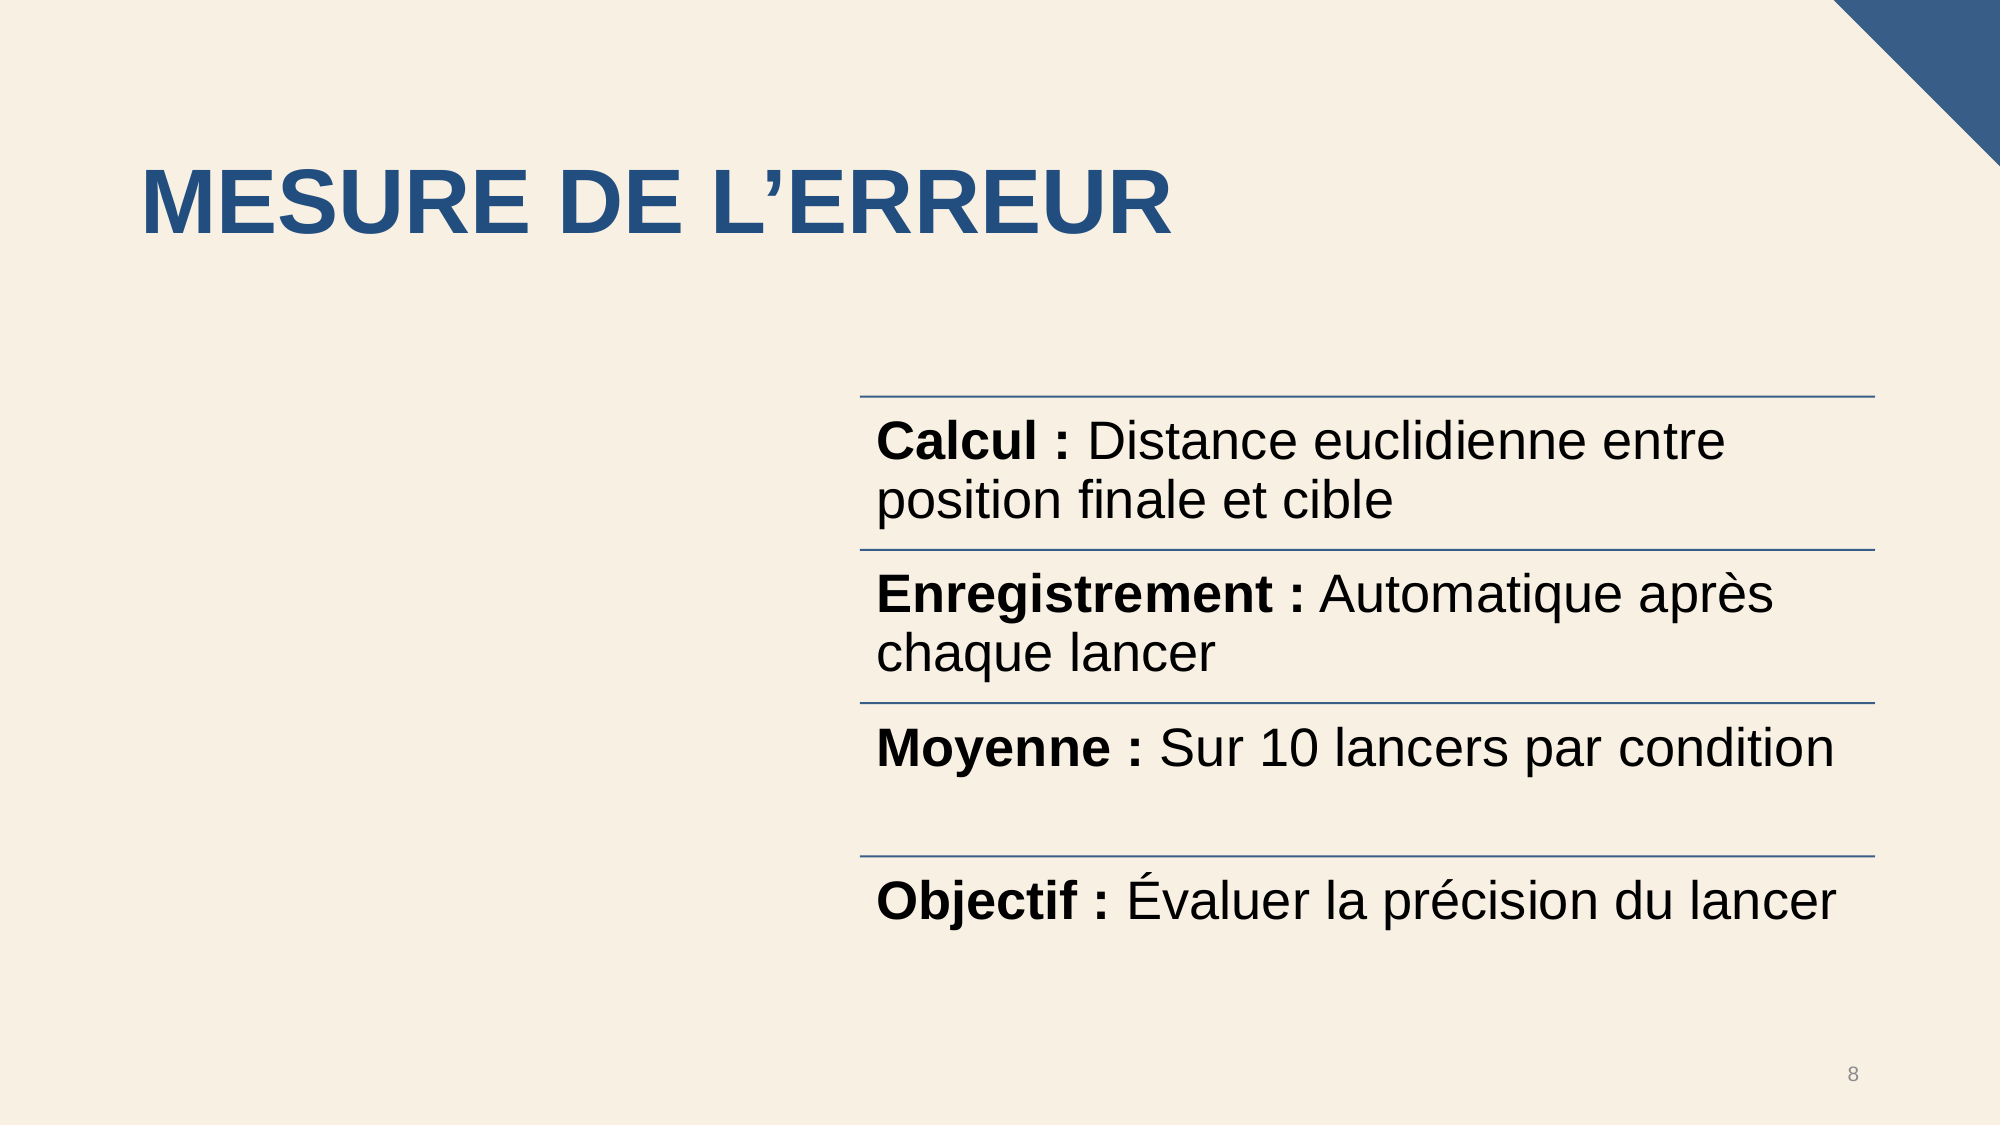

# Mesure de l’erreur

Calcul : Distance euclidienne entre position finale et cible
Enregistrement : Automatique après chaque lancer
Moyenne : Sur 10 lancers par condition
Objectif : Évaluer la précision du lancer
8